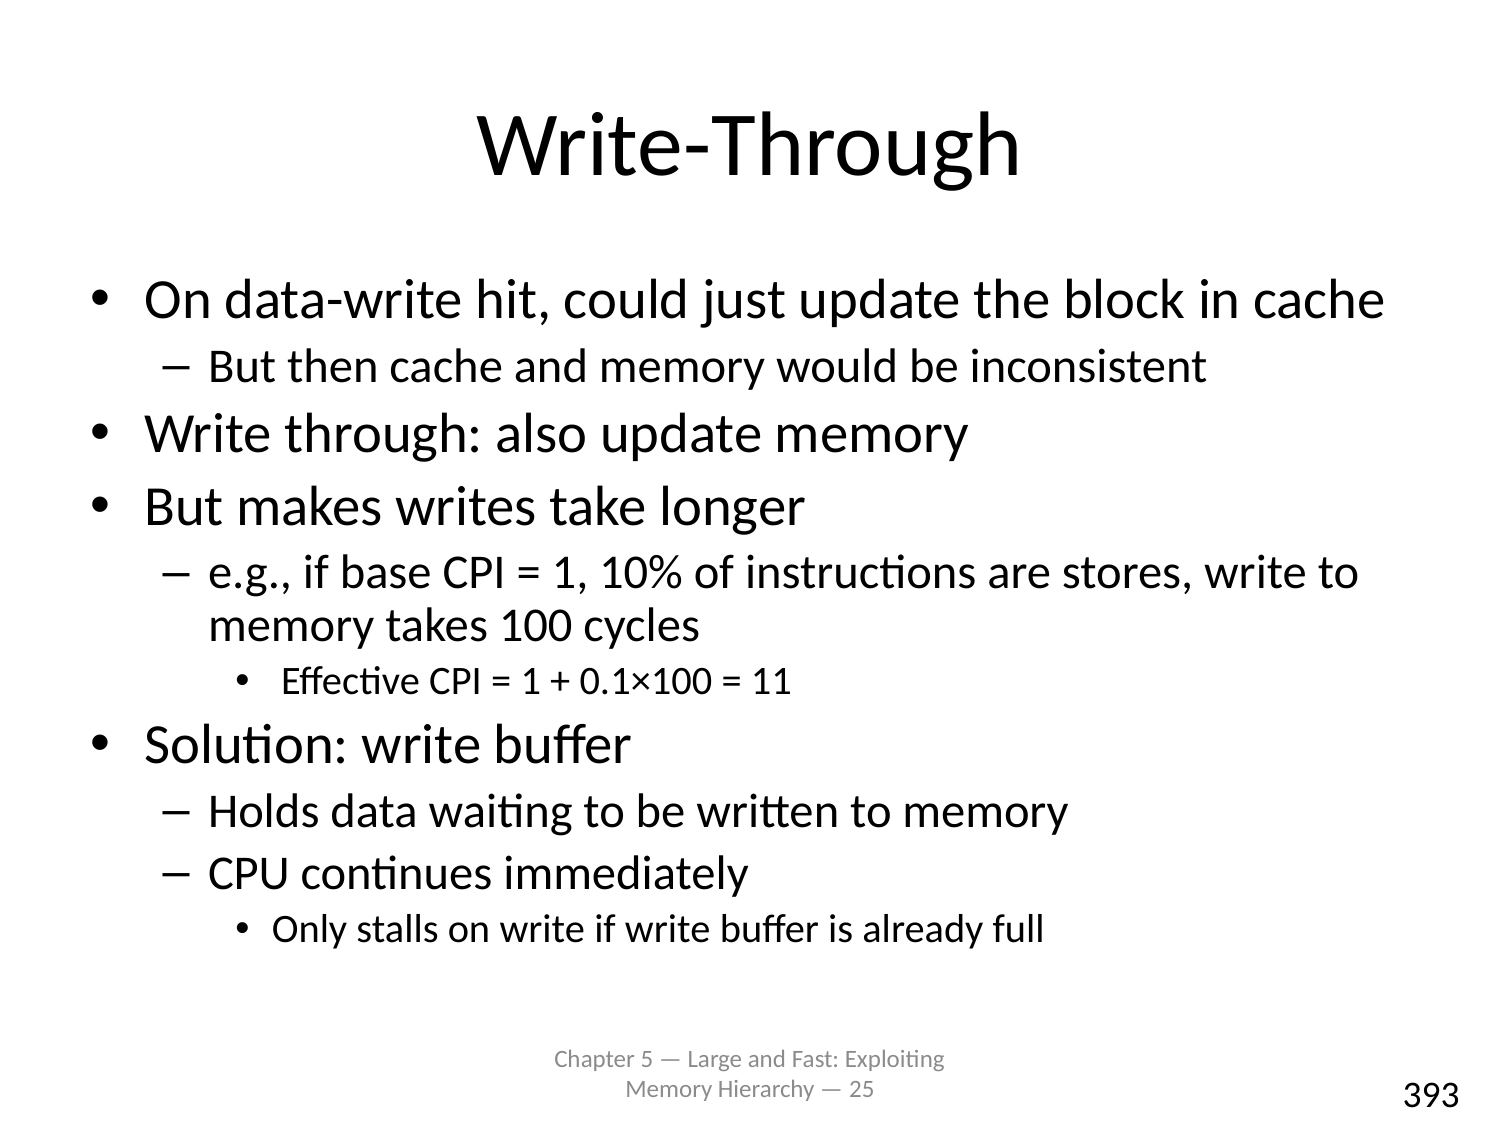

# Write-Through
On data-write hit, could just update the block in cache
But then cache and memory would be inconsistent
Write through: also update memory
But makes writes take longer
e.g., if base CPI = 1, 10% of instructions are stores, write to memory takes 100 cycles
 Effective CPI = 1 + 0.1×100 = 11
Solution: write buffer
Holds data waiting to be written to memory
CPU continues immediately
Only stalls on write if write buffer is already full
Chapter 5 — Large and Fast: Exploiting Memory Hierarchy — 25
393